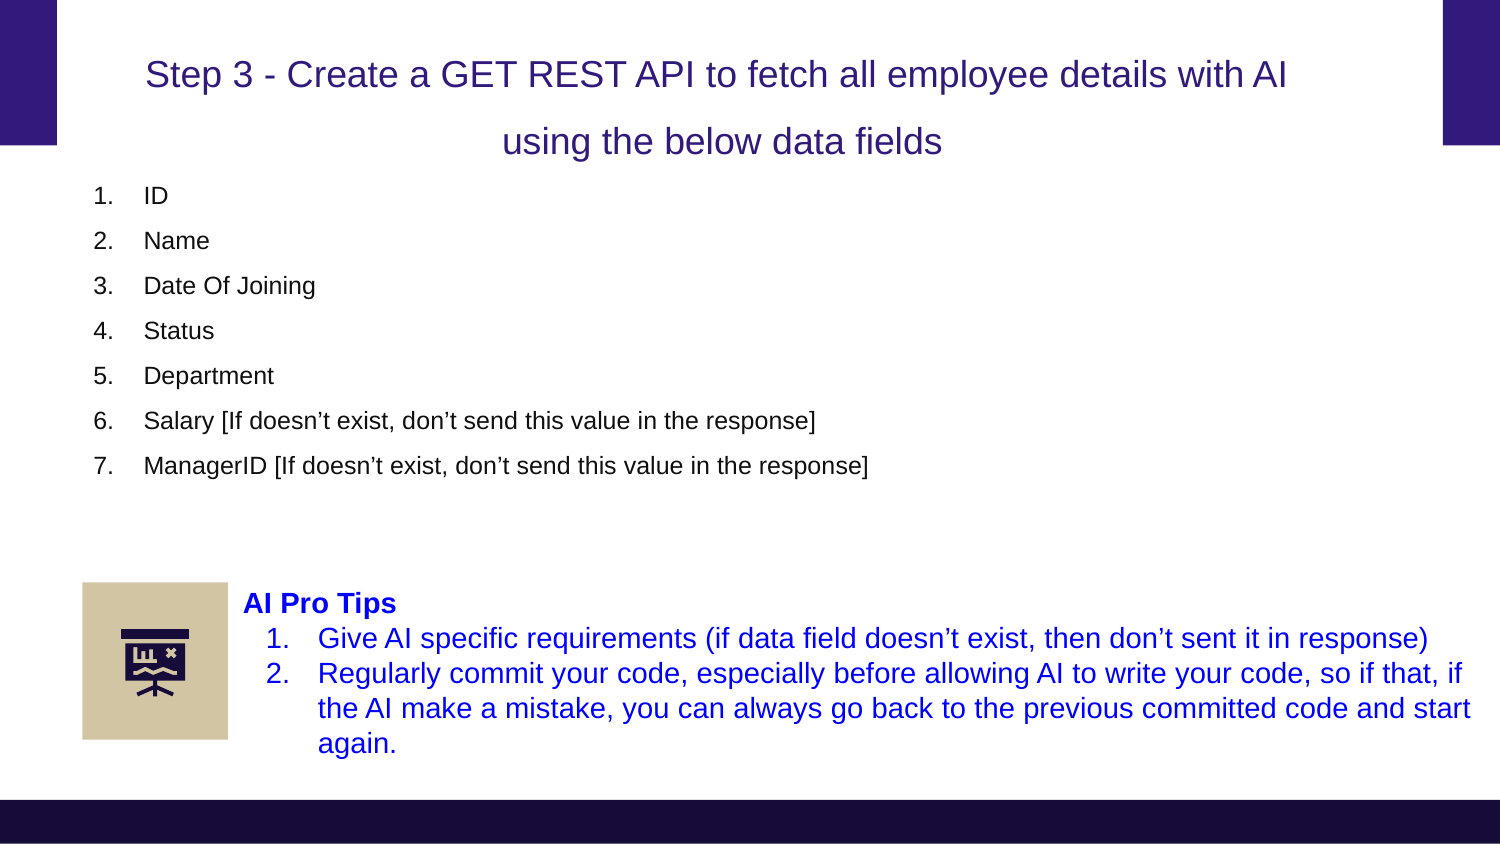

# Step 3 - Create a GET REST API to fetch all employee details with AI
using the below data fields

ID
Name
Date Of Joining
Status
Department
Salary [If doesn’t exist, don’t send this value in the response]
ManagerID [If doesn’t exist, don’t send this value in the response]
AI Pro Tips
Give AI specific requirements (if data field doesn’t exist, then don’t sent it in response)
Regularly commit your code, especially before allowing AI to write your code, so if that, if the AI make a mistake, you can always go back to the previous committed code and start again.